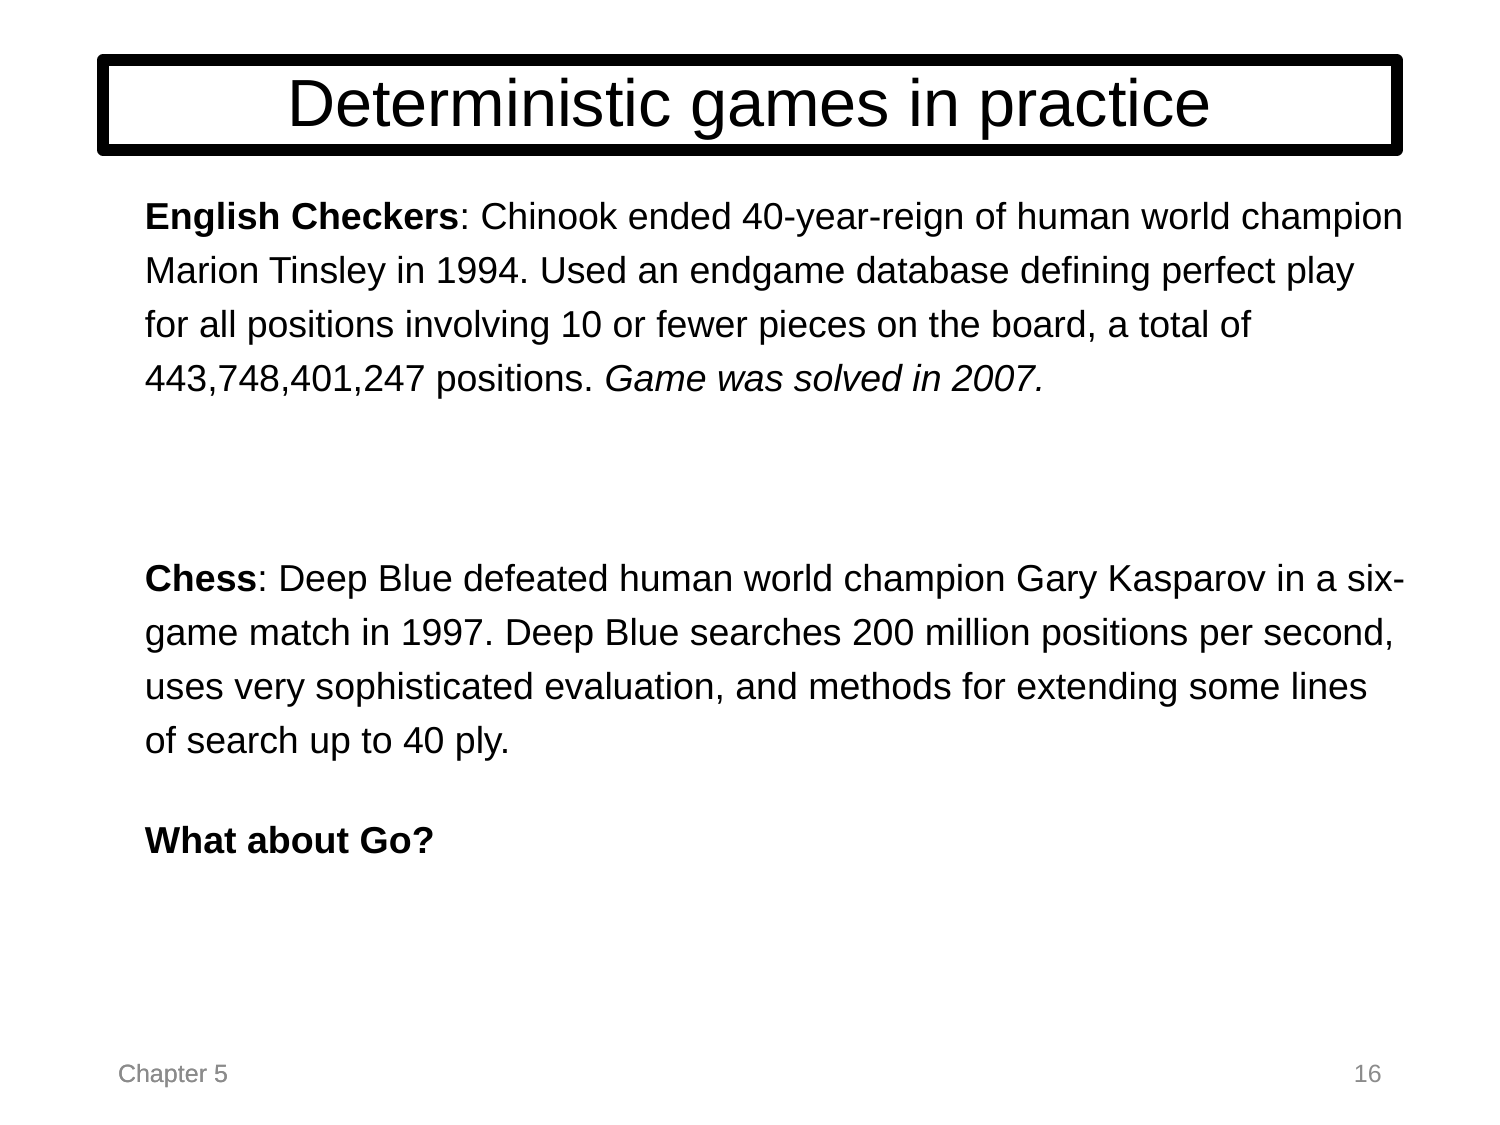

# Deterministic games in practice
English Checkers: Chinook ended 40-year-reign of human world champion Marion Tinsley in 1994. Used an endgame database defining perfect play for all positions involving 10 or fewer pieces on the board, a total of 443,748,401,247 positions. Game was solved in 2007.

Chess: Deep Blue defeated human world champion Gary Kasparov in a six-game match in 1997. Deep Blue searches 200 million positions per second, uses very sophisticated evaluation, and methods for extending some lines of search up to 40 ply.
What about Go?
16